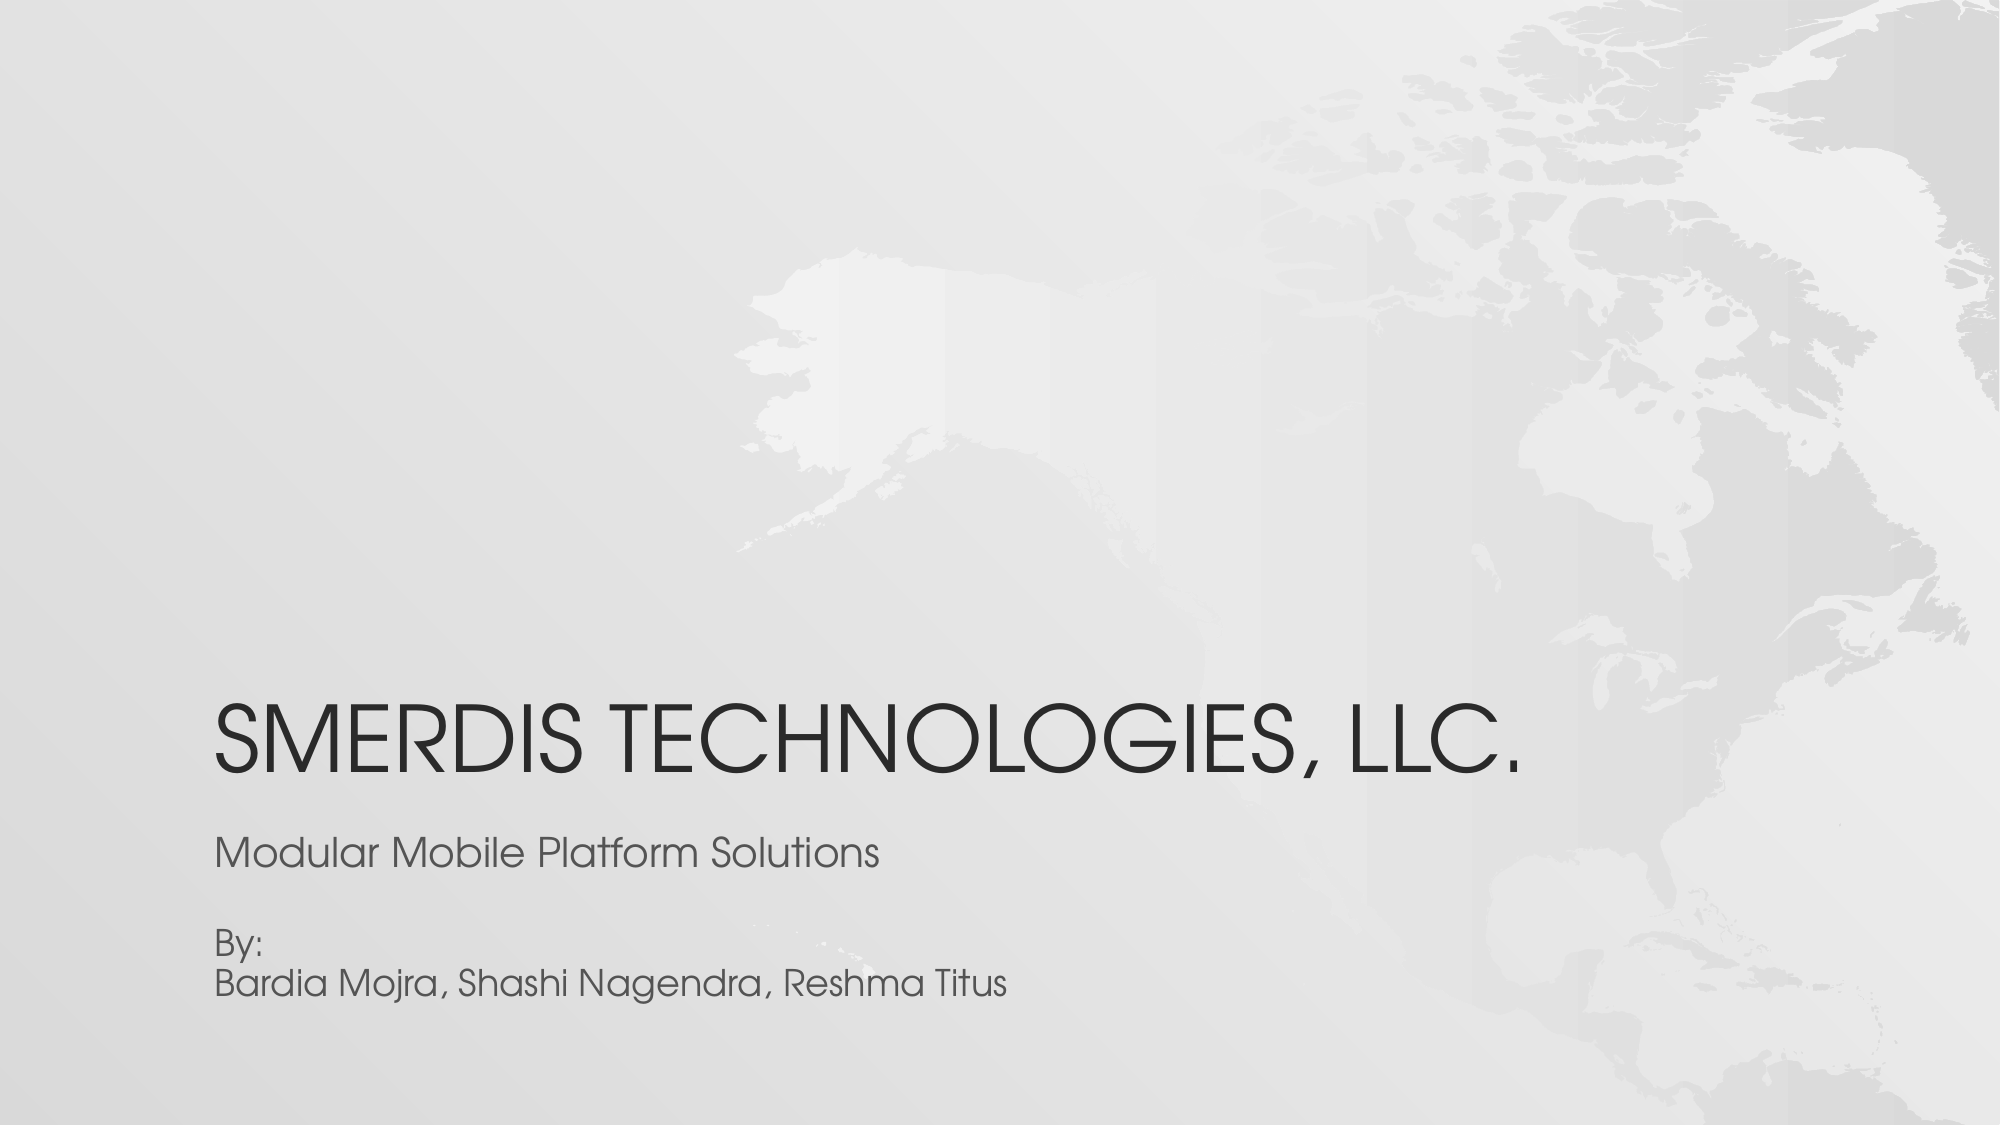

# Smerdis technologies, LLC.
Modular Mobile Platform Solutions

By:
Bardia Mojra, Shashi Nagendra, Reshma Titus